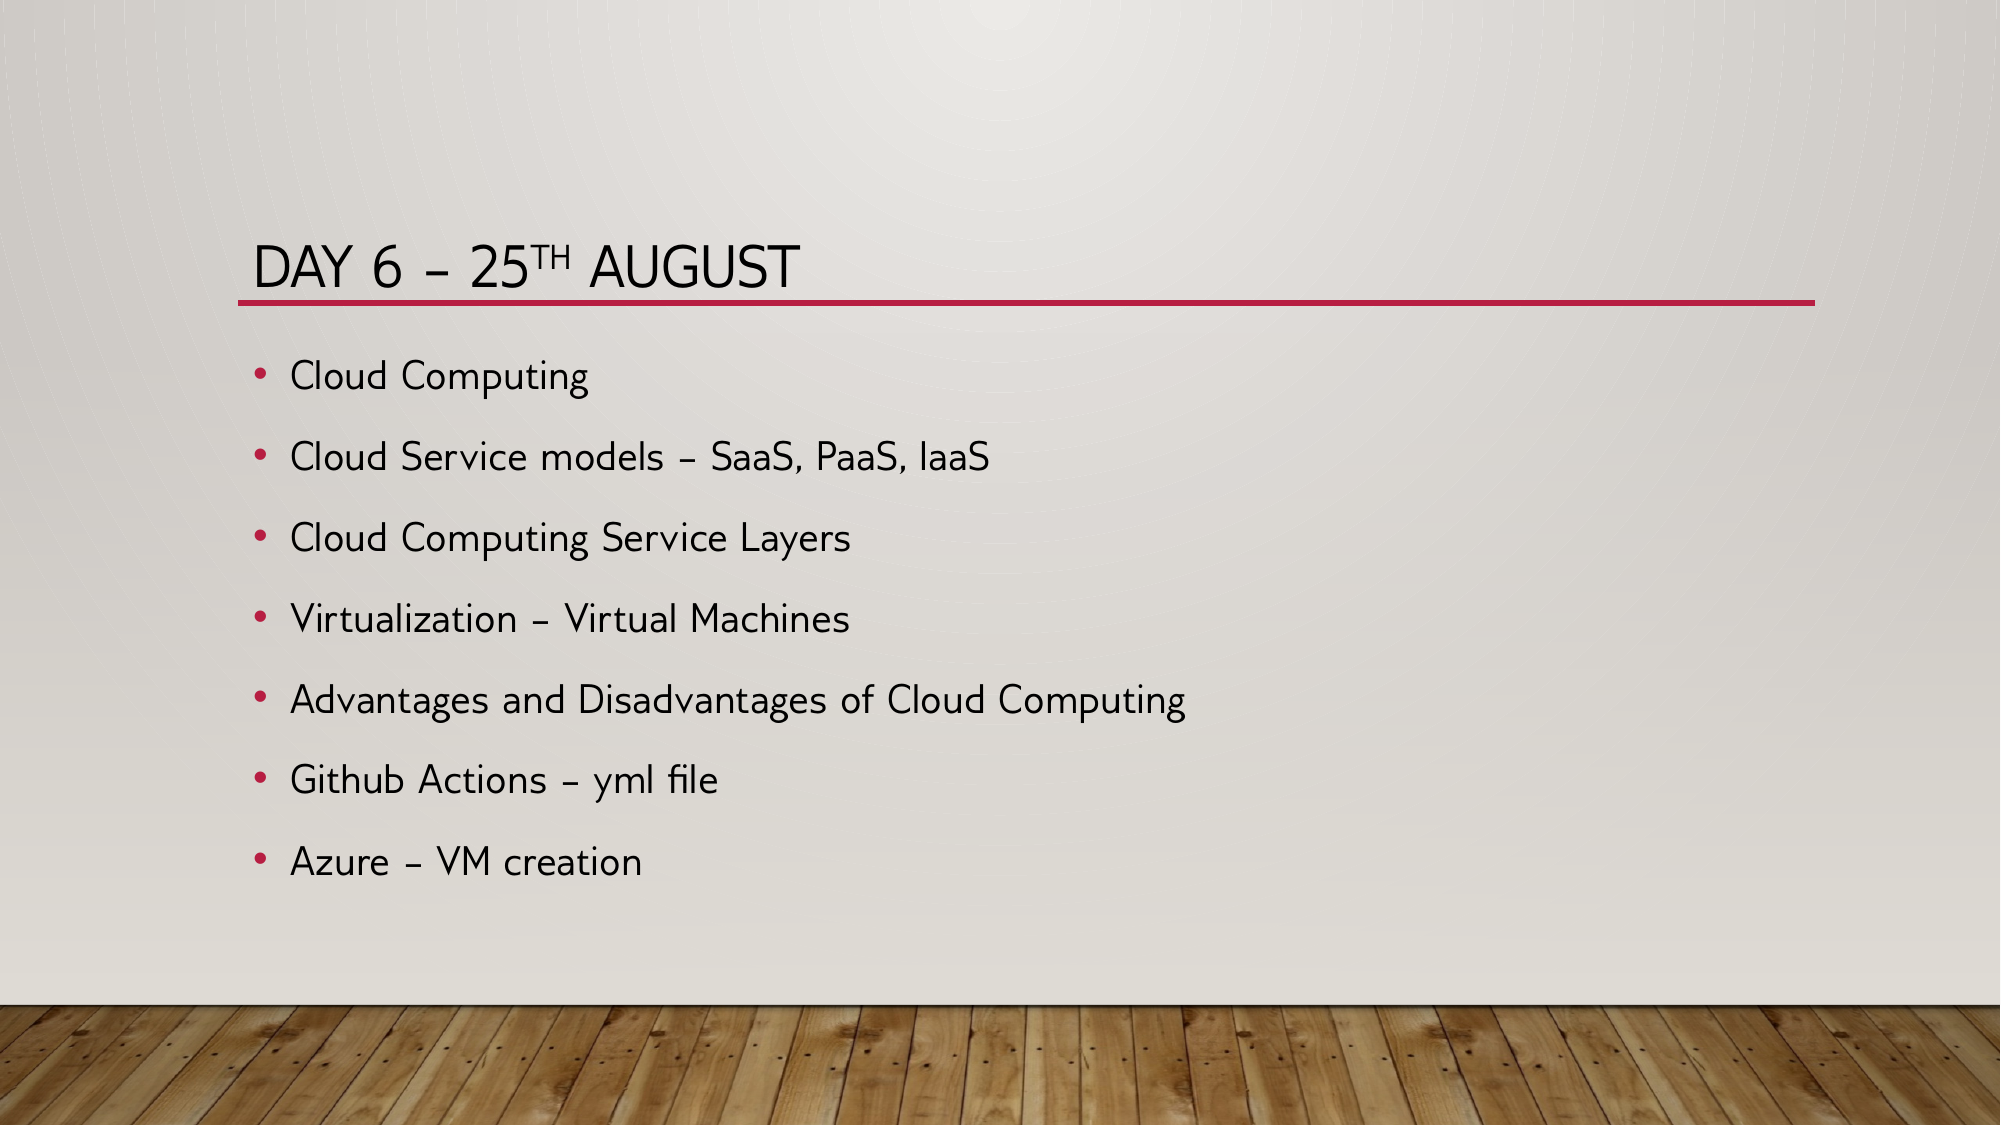

# Day 6 – 25th august
Cloud Computing
Cloud Service models – SaaS, PaaS, IaaS
Cloud Computing Service Layers
Virtualization – Virtual Machines
Advantages and Disadvantages of Cloud Computing
Github Actions – yml file
Azure – VM creation